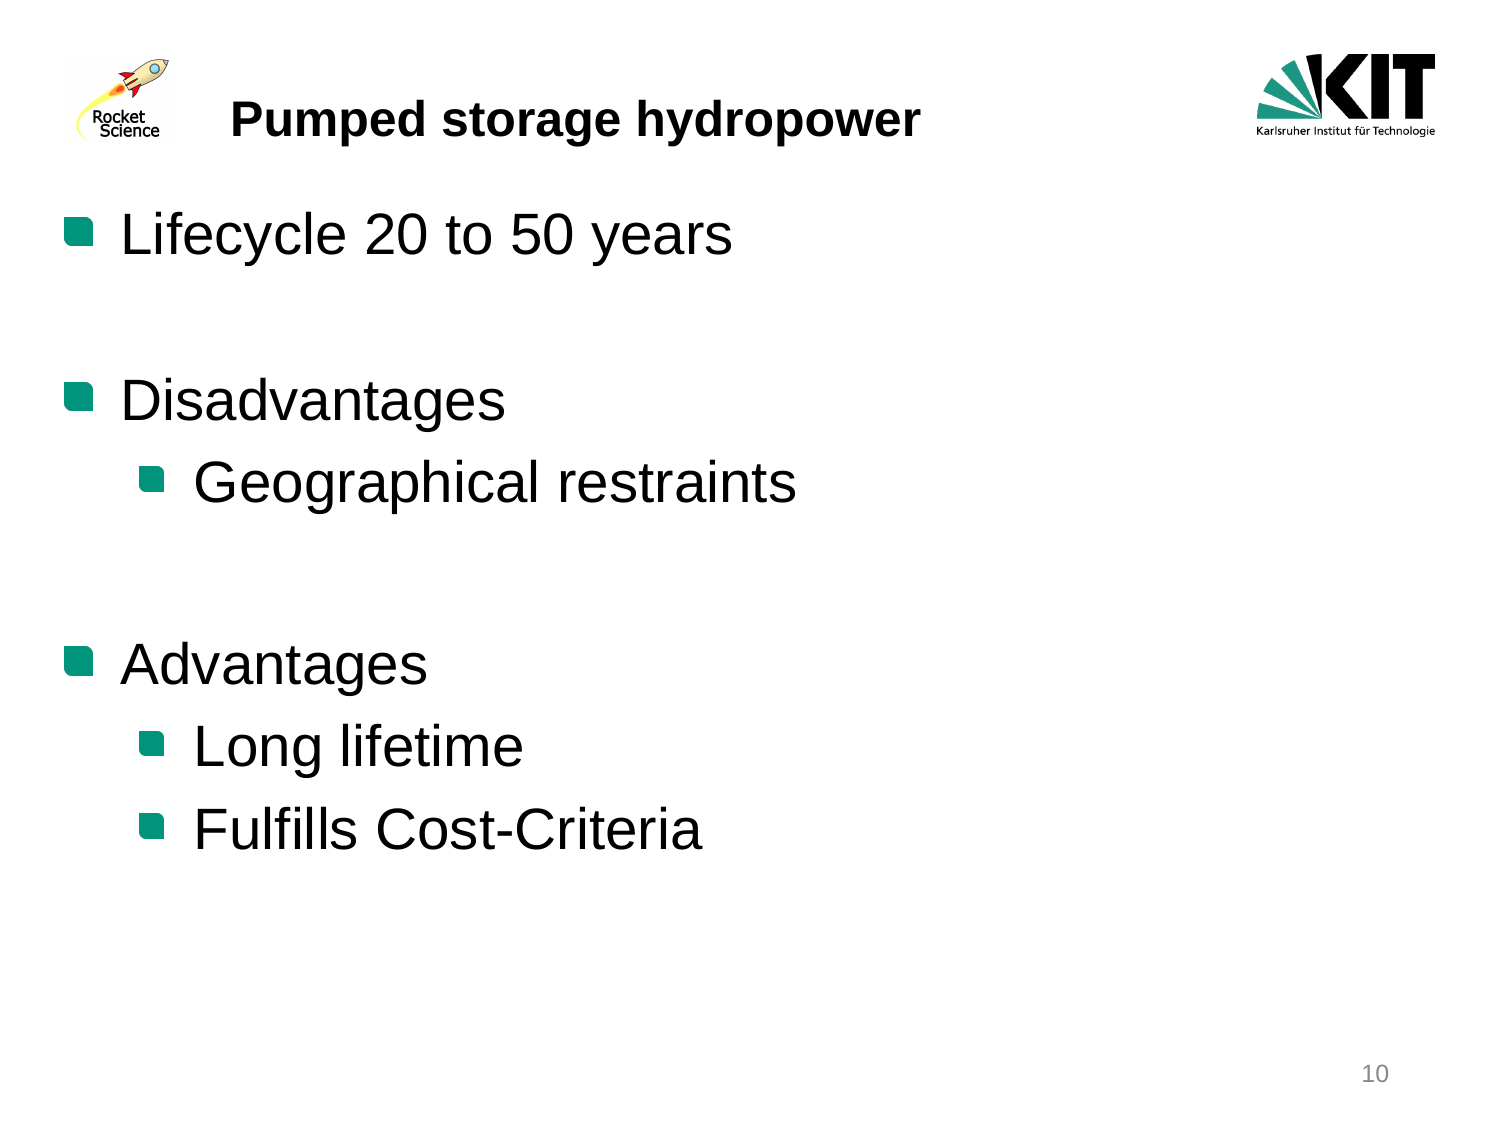

# Pumped storage hydropower
Lifecycle 20 to 50 years

Disadvantages
Geographical restraints

Advantages
Long lifetime
Fulfills Cost-Criteria

10